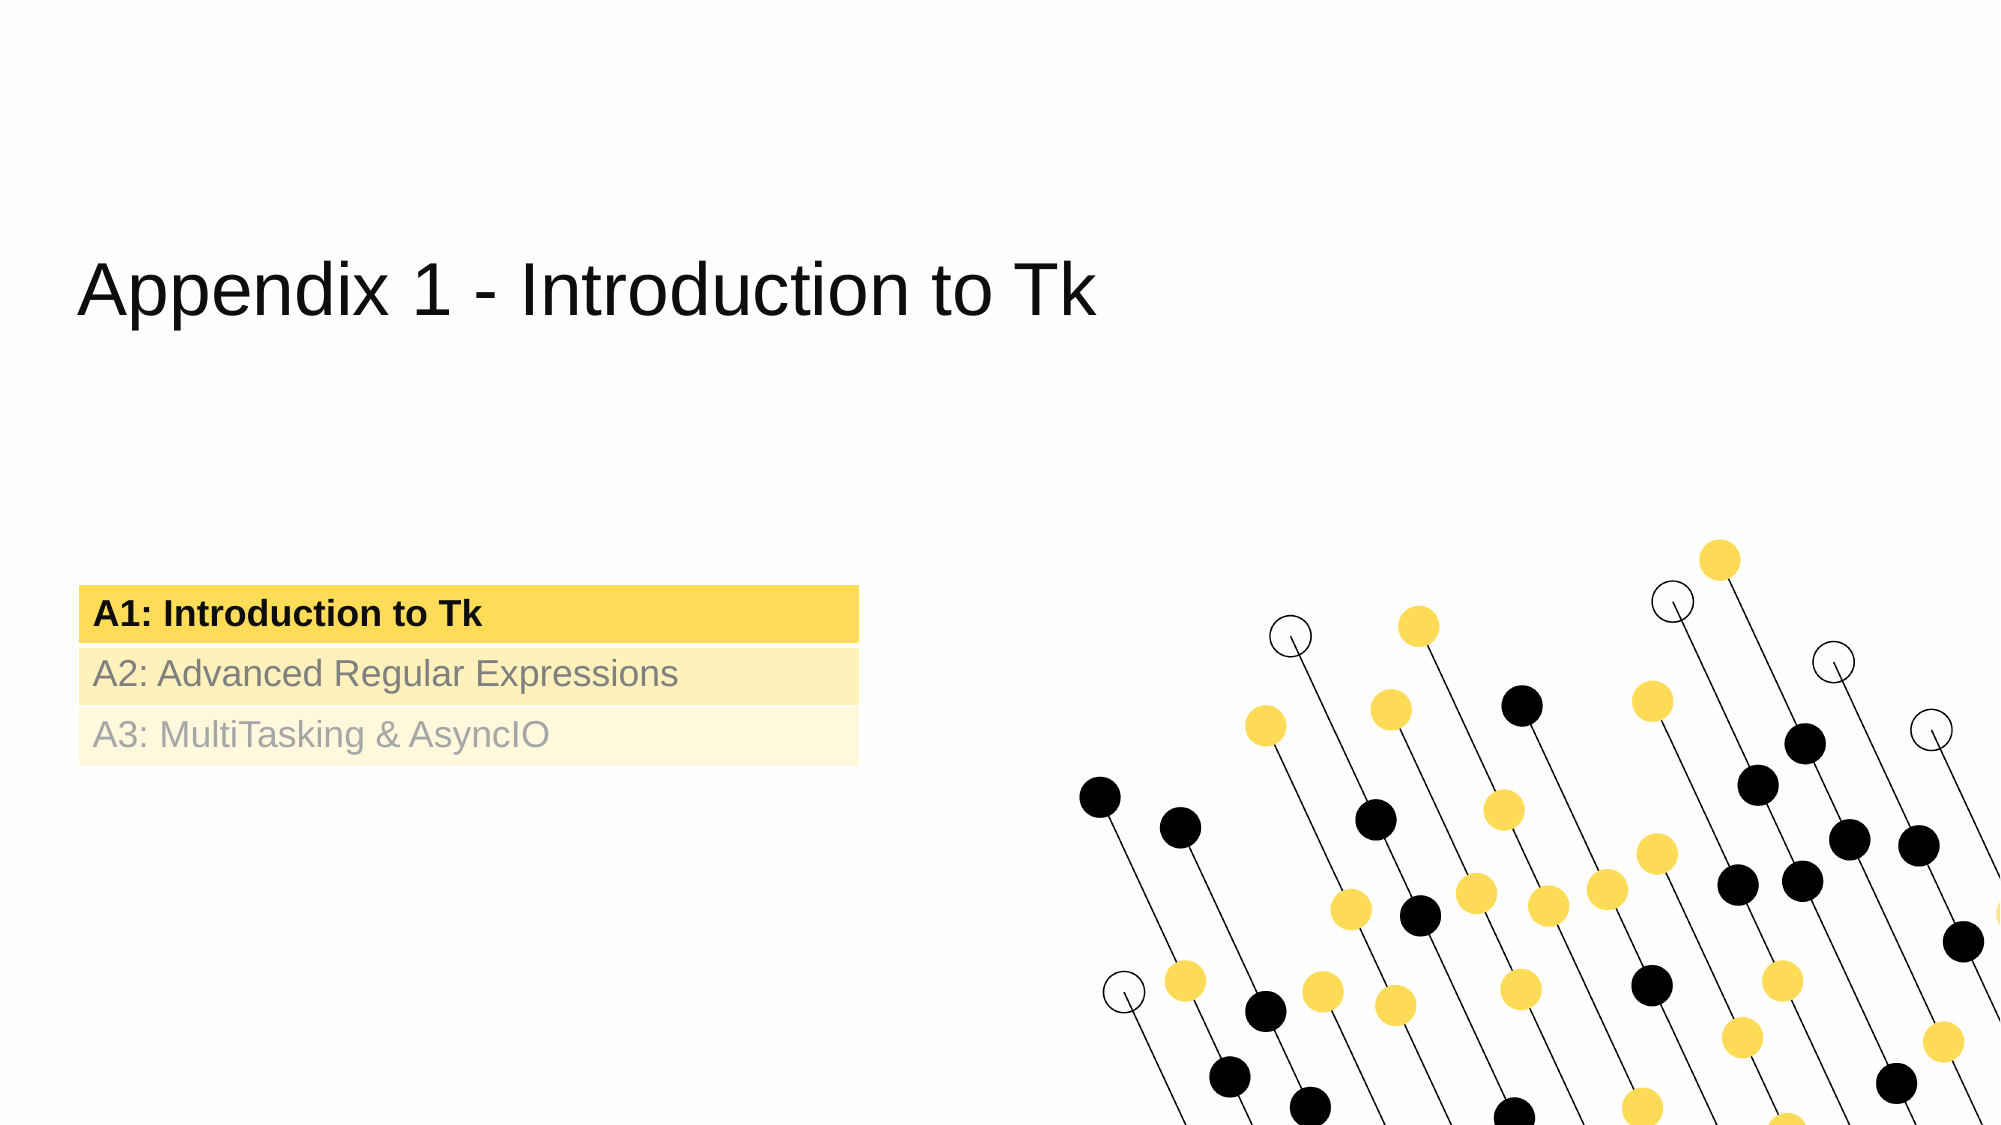

# Appendix 1 - Introduction to Tk

| A1: Introduction to Tk |
| --- |
| A2: Advanced Regular Expressions |
| A3: MultiTasking & AsyncIO |